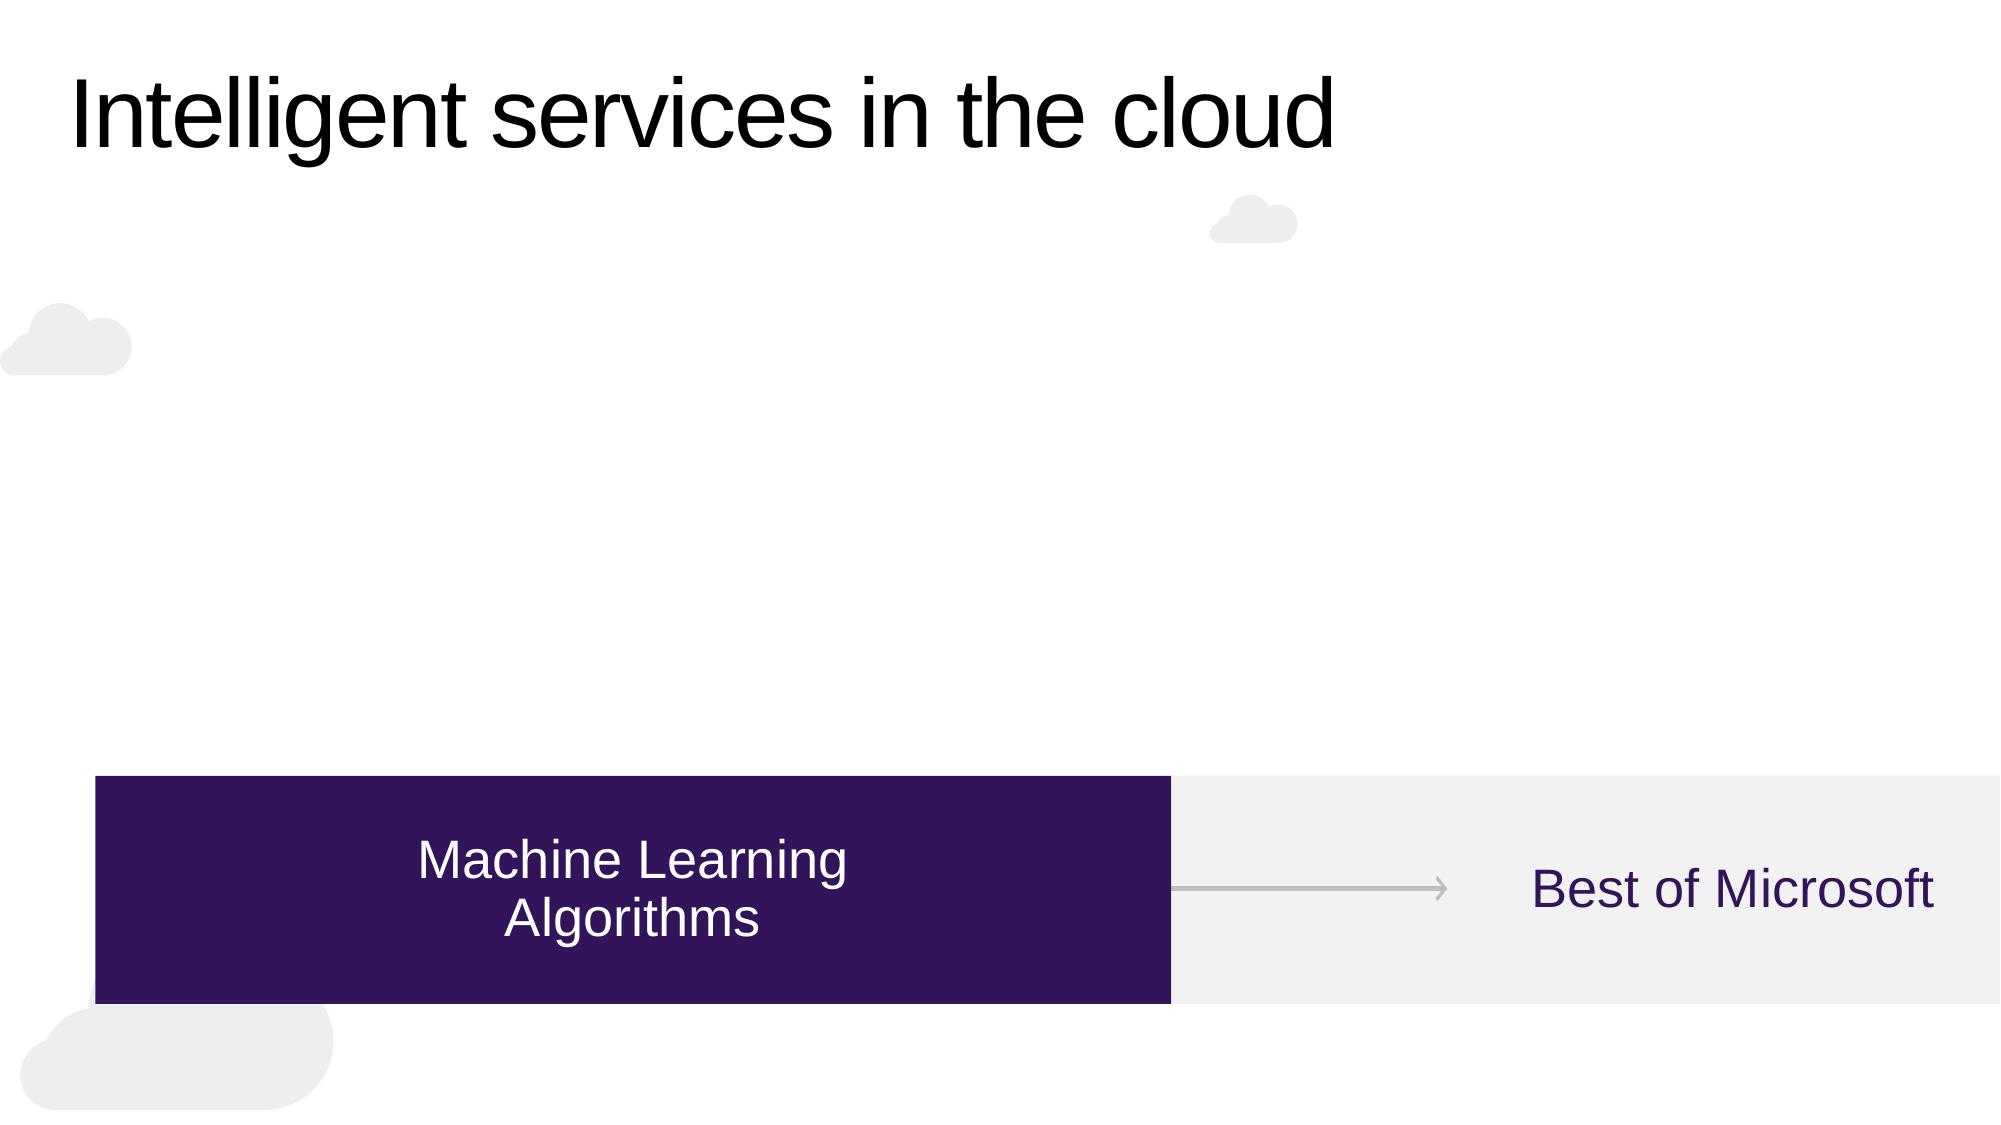

# Intelligent services in the cloud

Best of Microsoft
Machine Learning
Algorithms